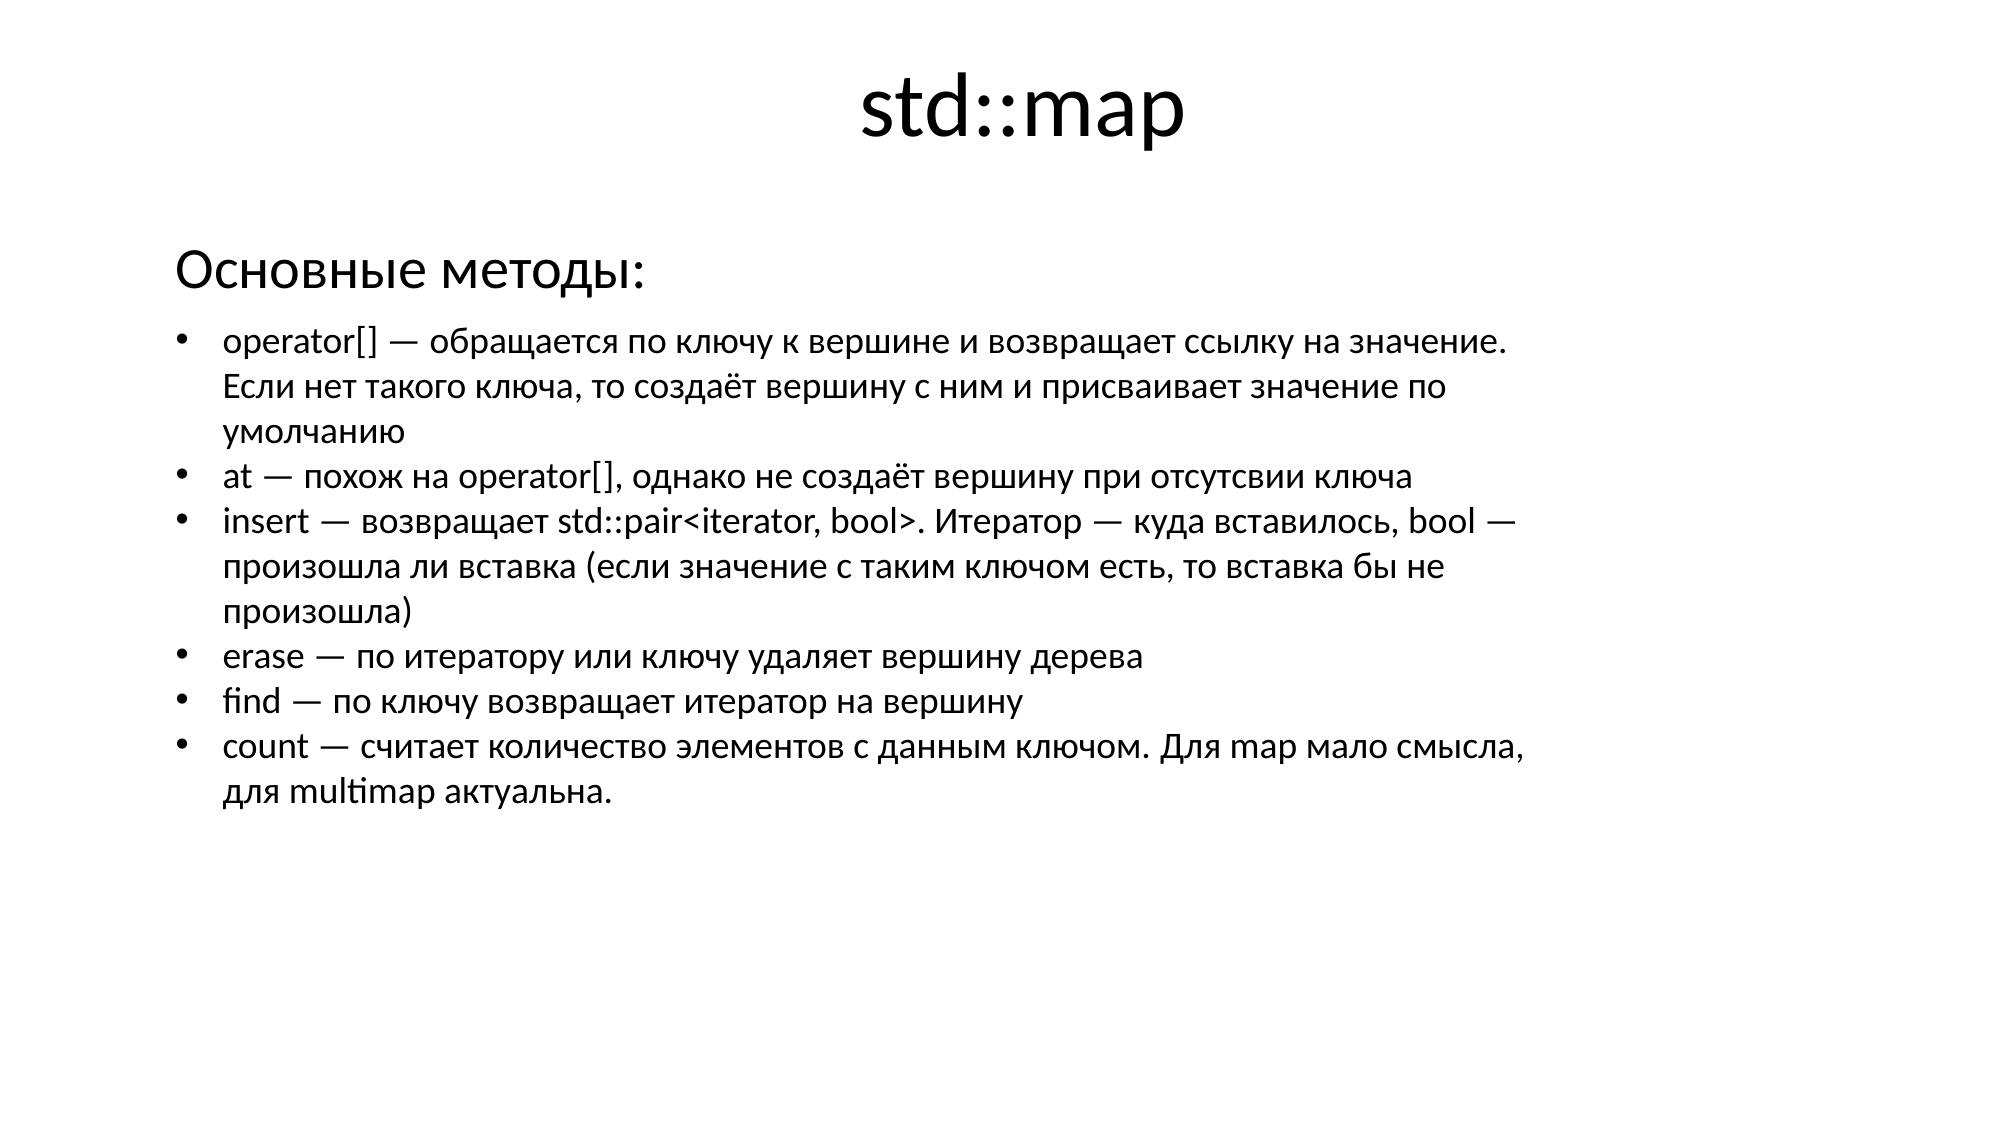

std::map
Основные методы:
operator[] — обращается по ключу к вершине и возвращает ссылку на значение. Если нет такого ключа, то создаёт вершину с ним и присваивает значение по умолчанию
at — похож на operator[], однако не создаёт вершину при отсутсвии ключа
insert — возвращает std::pair<iterator, bool>. Итератор — куда вставилось, bool — произошла ли вставка (если значение с таким ключом есть, то вставка бы не произошла)
erase — по итератору или ключу удаляет вершину дерева
find — по ключу возвращает итератор на вершину
count — считает количество элементов с данным ключом. Для map мало смысла, для multimap актуальна.